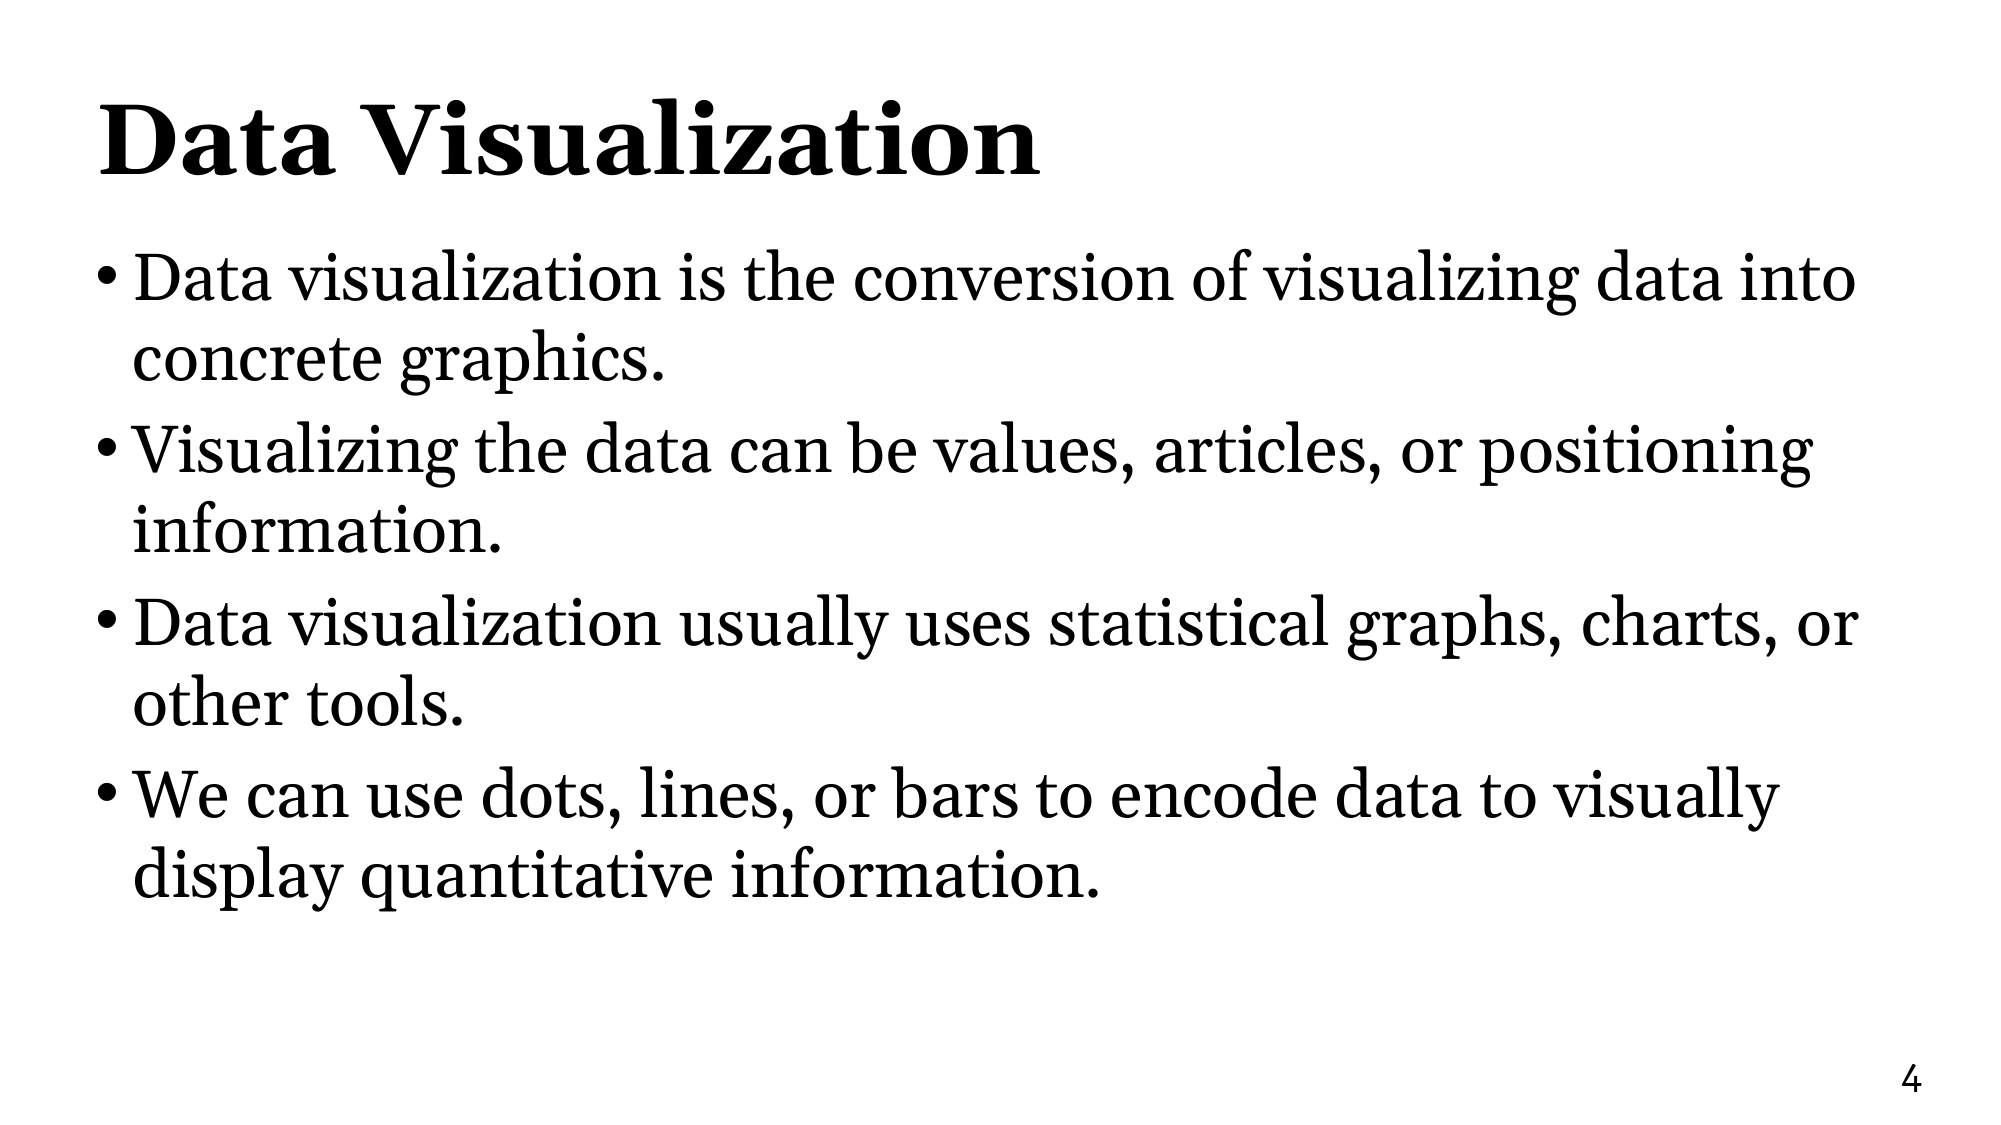

# Data Visualization
Data visualization is the conversion of visualizing data into concrete graphics.
Visualizing the data can be values, articles, or positioning information.
Data visualization usually uses statistical graphs, charts, or other tools.
We can use dots, lines, or bars to encode data to visually display quantitative information.

4